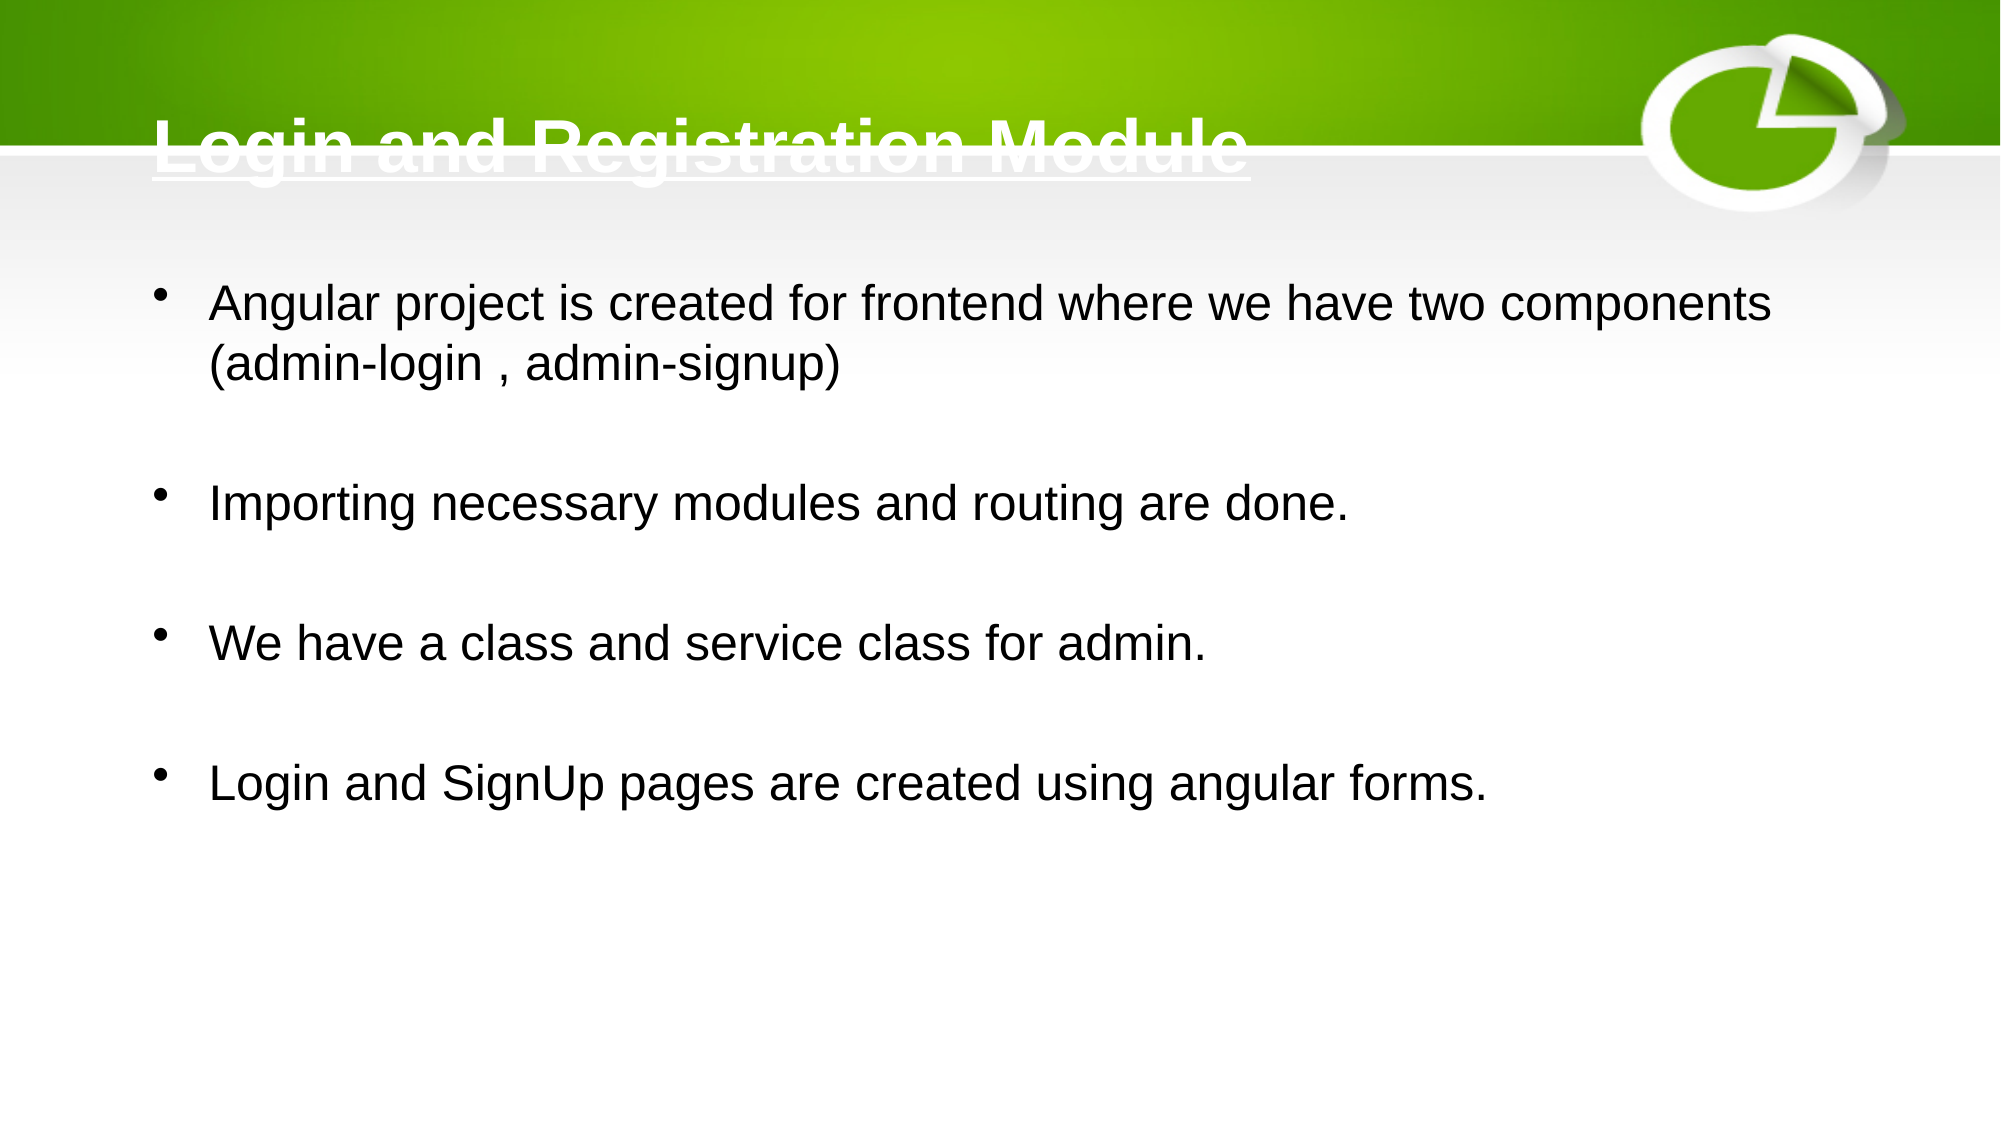

# Login and Registration Module
Angular project is created for frontend where we have two components     (admin-login , admin-signup)

Importing necessary modules and routing are done.

We have a class and service class for admin.

Login and SignUp pages are created using angular forms.